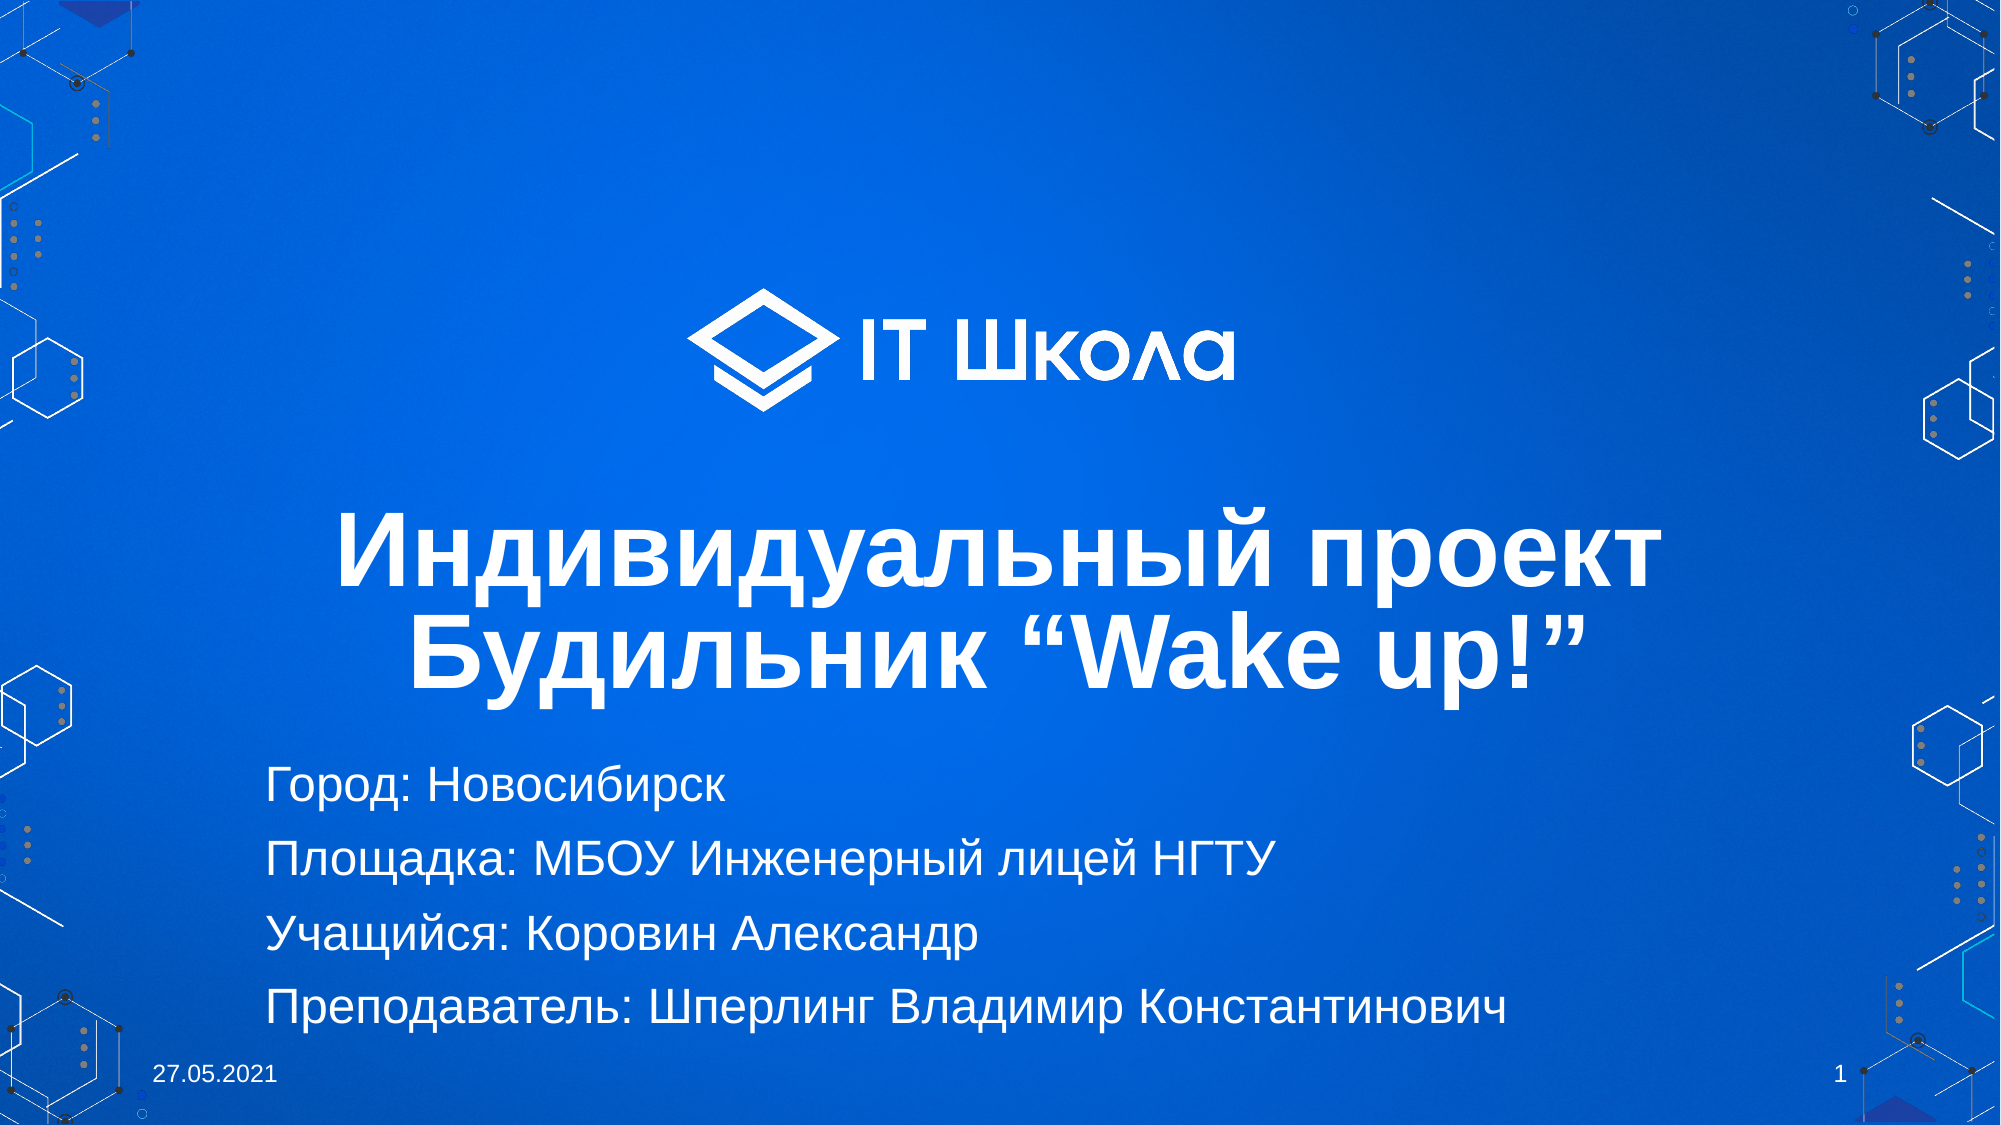

# Индивидуальный проект Будильник “Wake up!”
Город: Новосибирск
Площадка: МБОУ Инженерный лицей НГТУ
Учащийся: Коровин Александр
Преподаватель: Шперлинг Владимир Константинович
27.05.2021
1